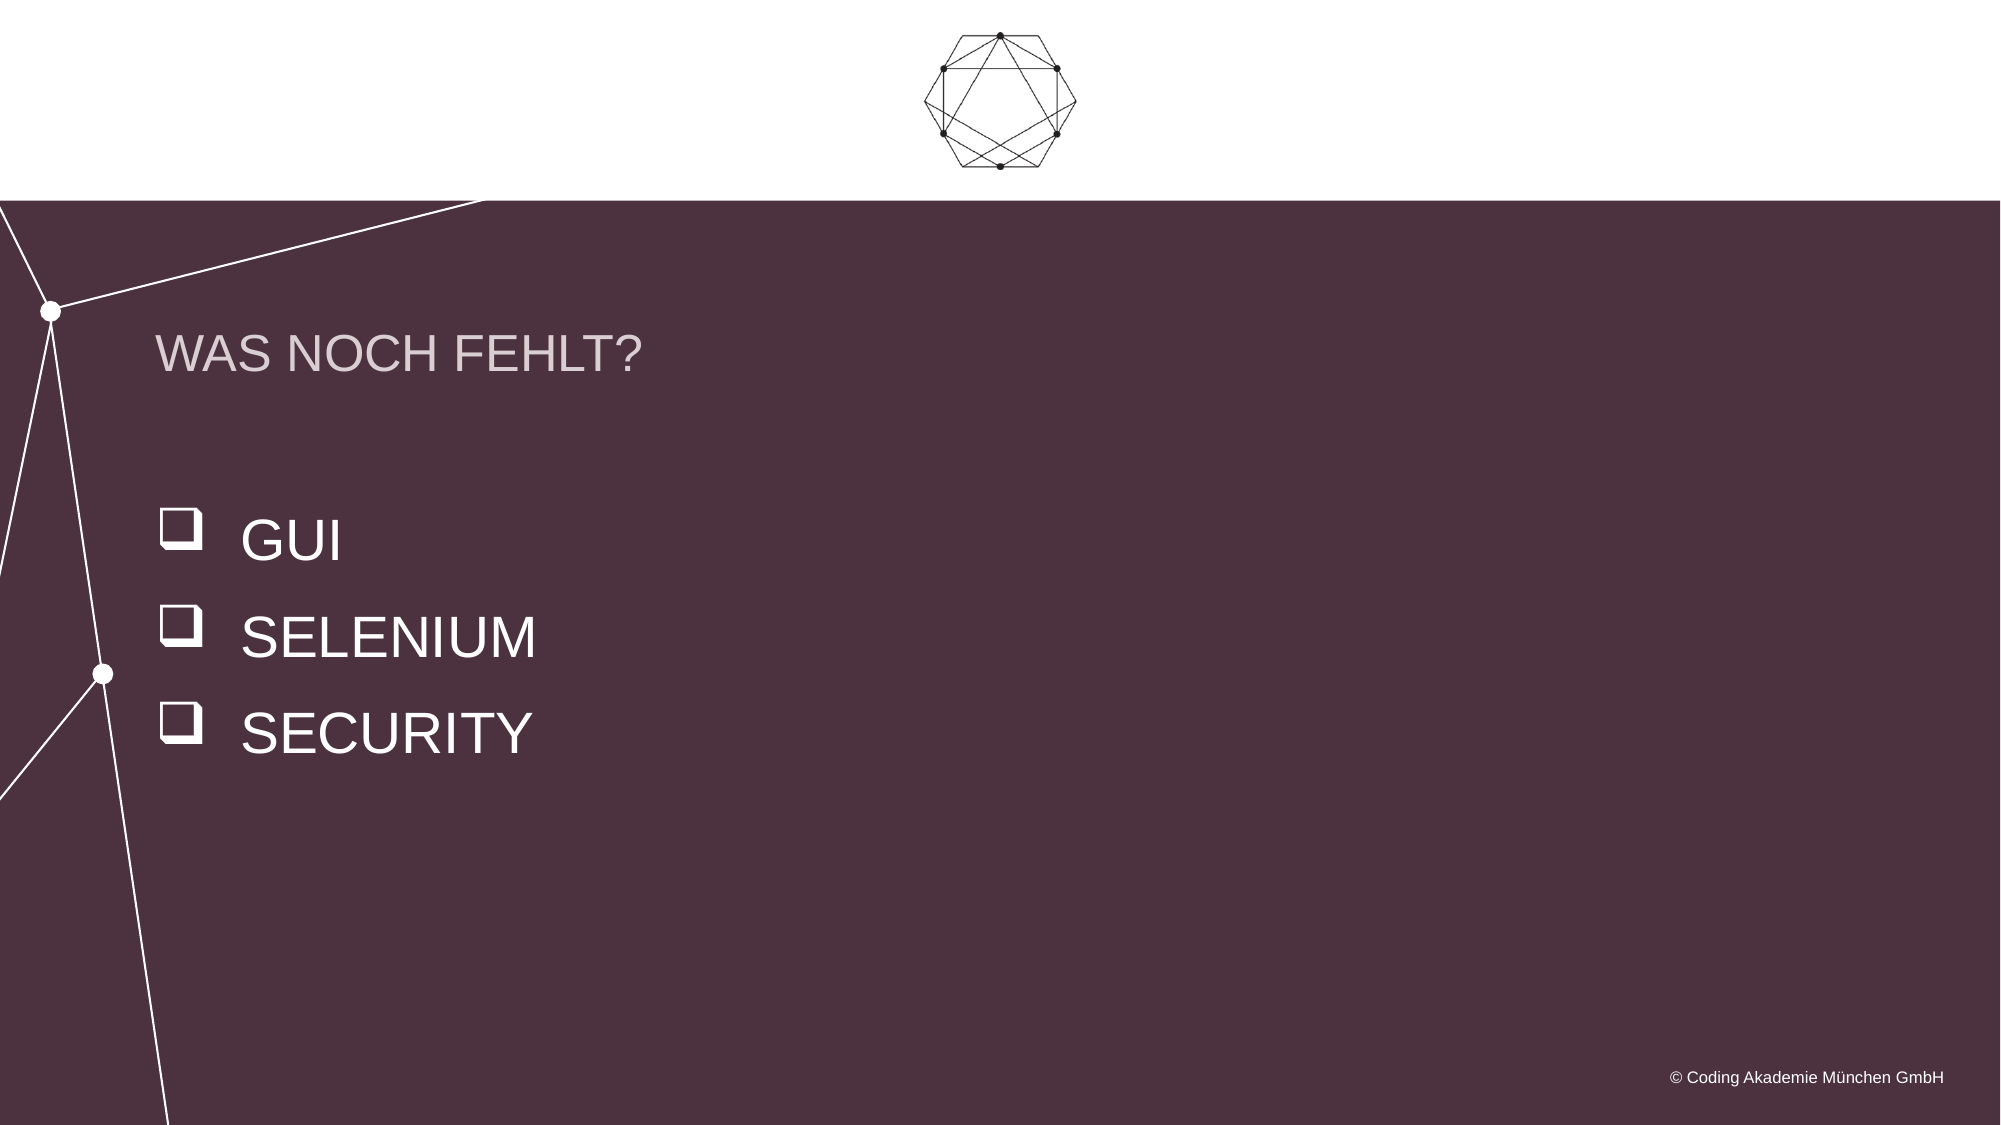

# WAS noch fehlt?
  GUI
  SELENIUM
  SECURITY

© Coding Akademie München GmbH